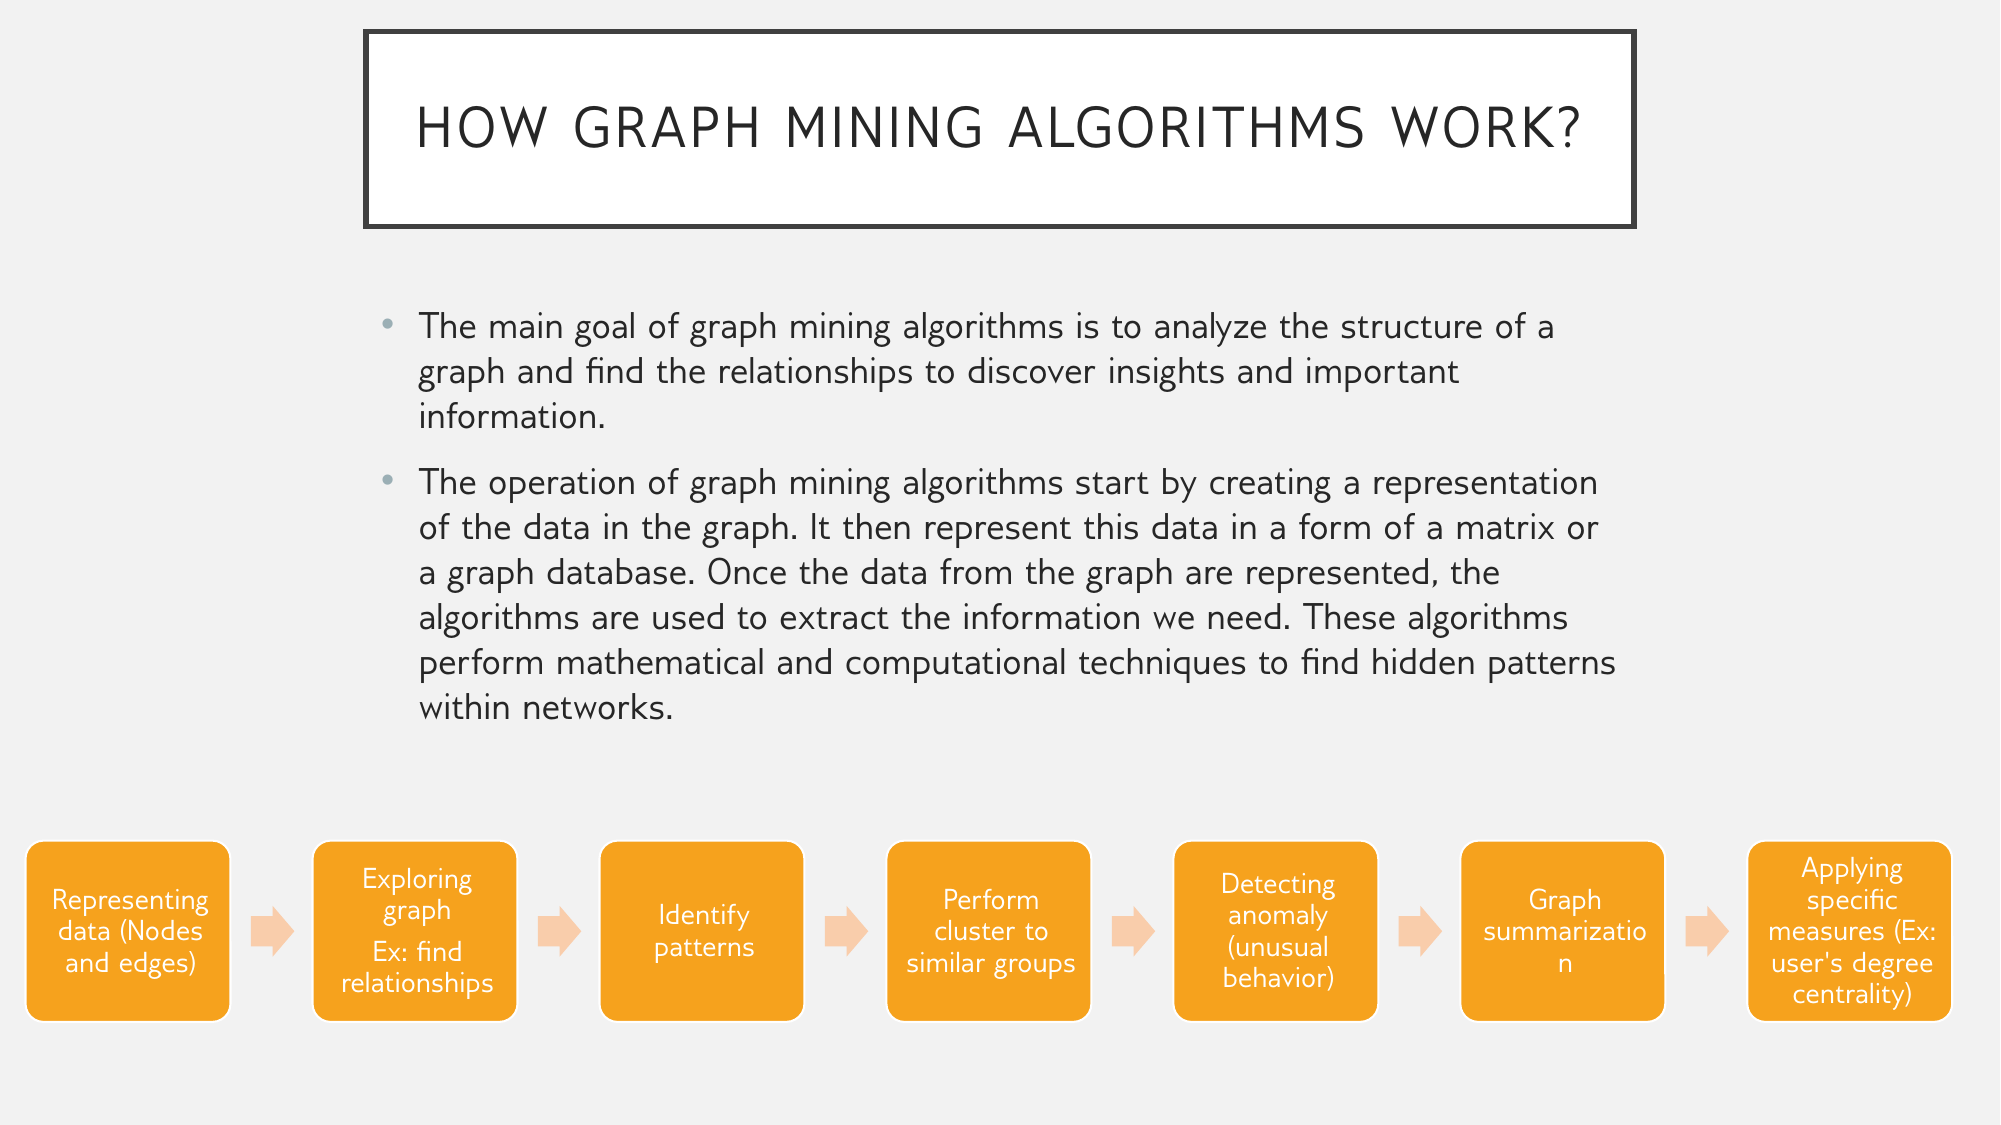

# How graph mining algorithms work?
The main goal of graph mining algorithms is to analyze the structure of a graph and find the relationships to discover insights and important information.
The operation of graph mining algorithms start by creating a representation of the data in the graph. It then represent this data in a form of a matrix or a graph database. Once the data from the graph are represented, the algorithms are used to extract the information we need. These algorithms perform mathematical and computational techniques to find hidden patterns within networks.
Representing data (Nodes and edges)

Exploring graph
Ex: find relationships

Identify patterns

Perform cluster to similar groups

Detecting anomaly (unusual behavior)

Graph summarization

Applying specific measures (Ex: user's degree centrality)